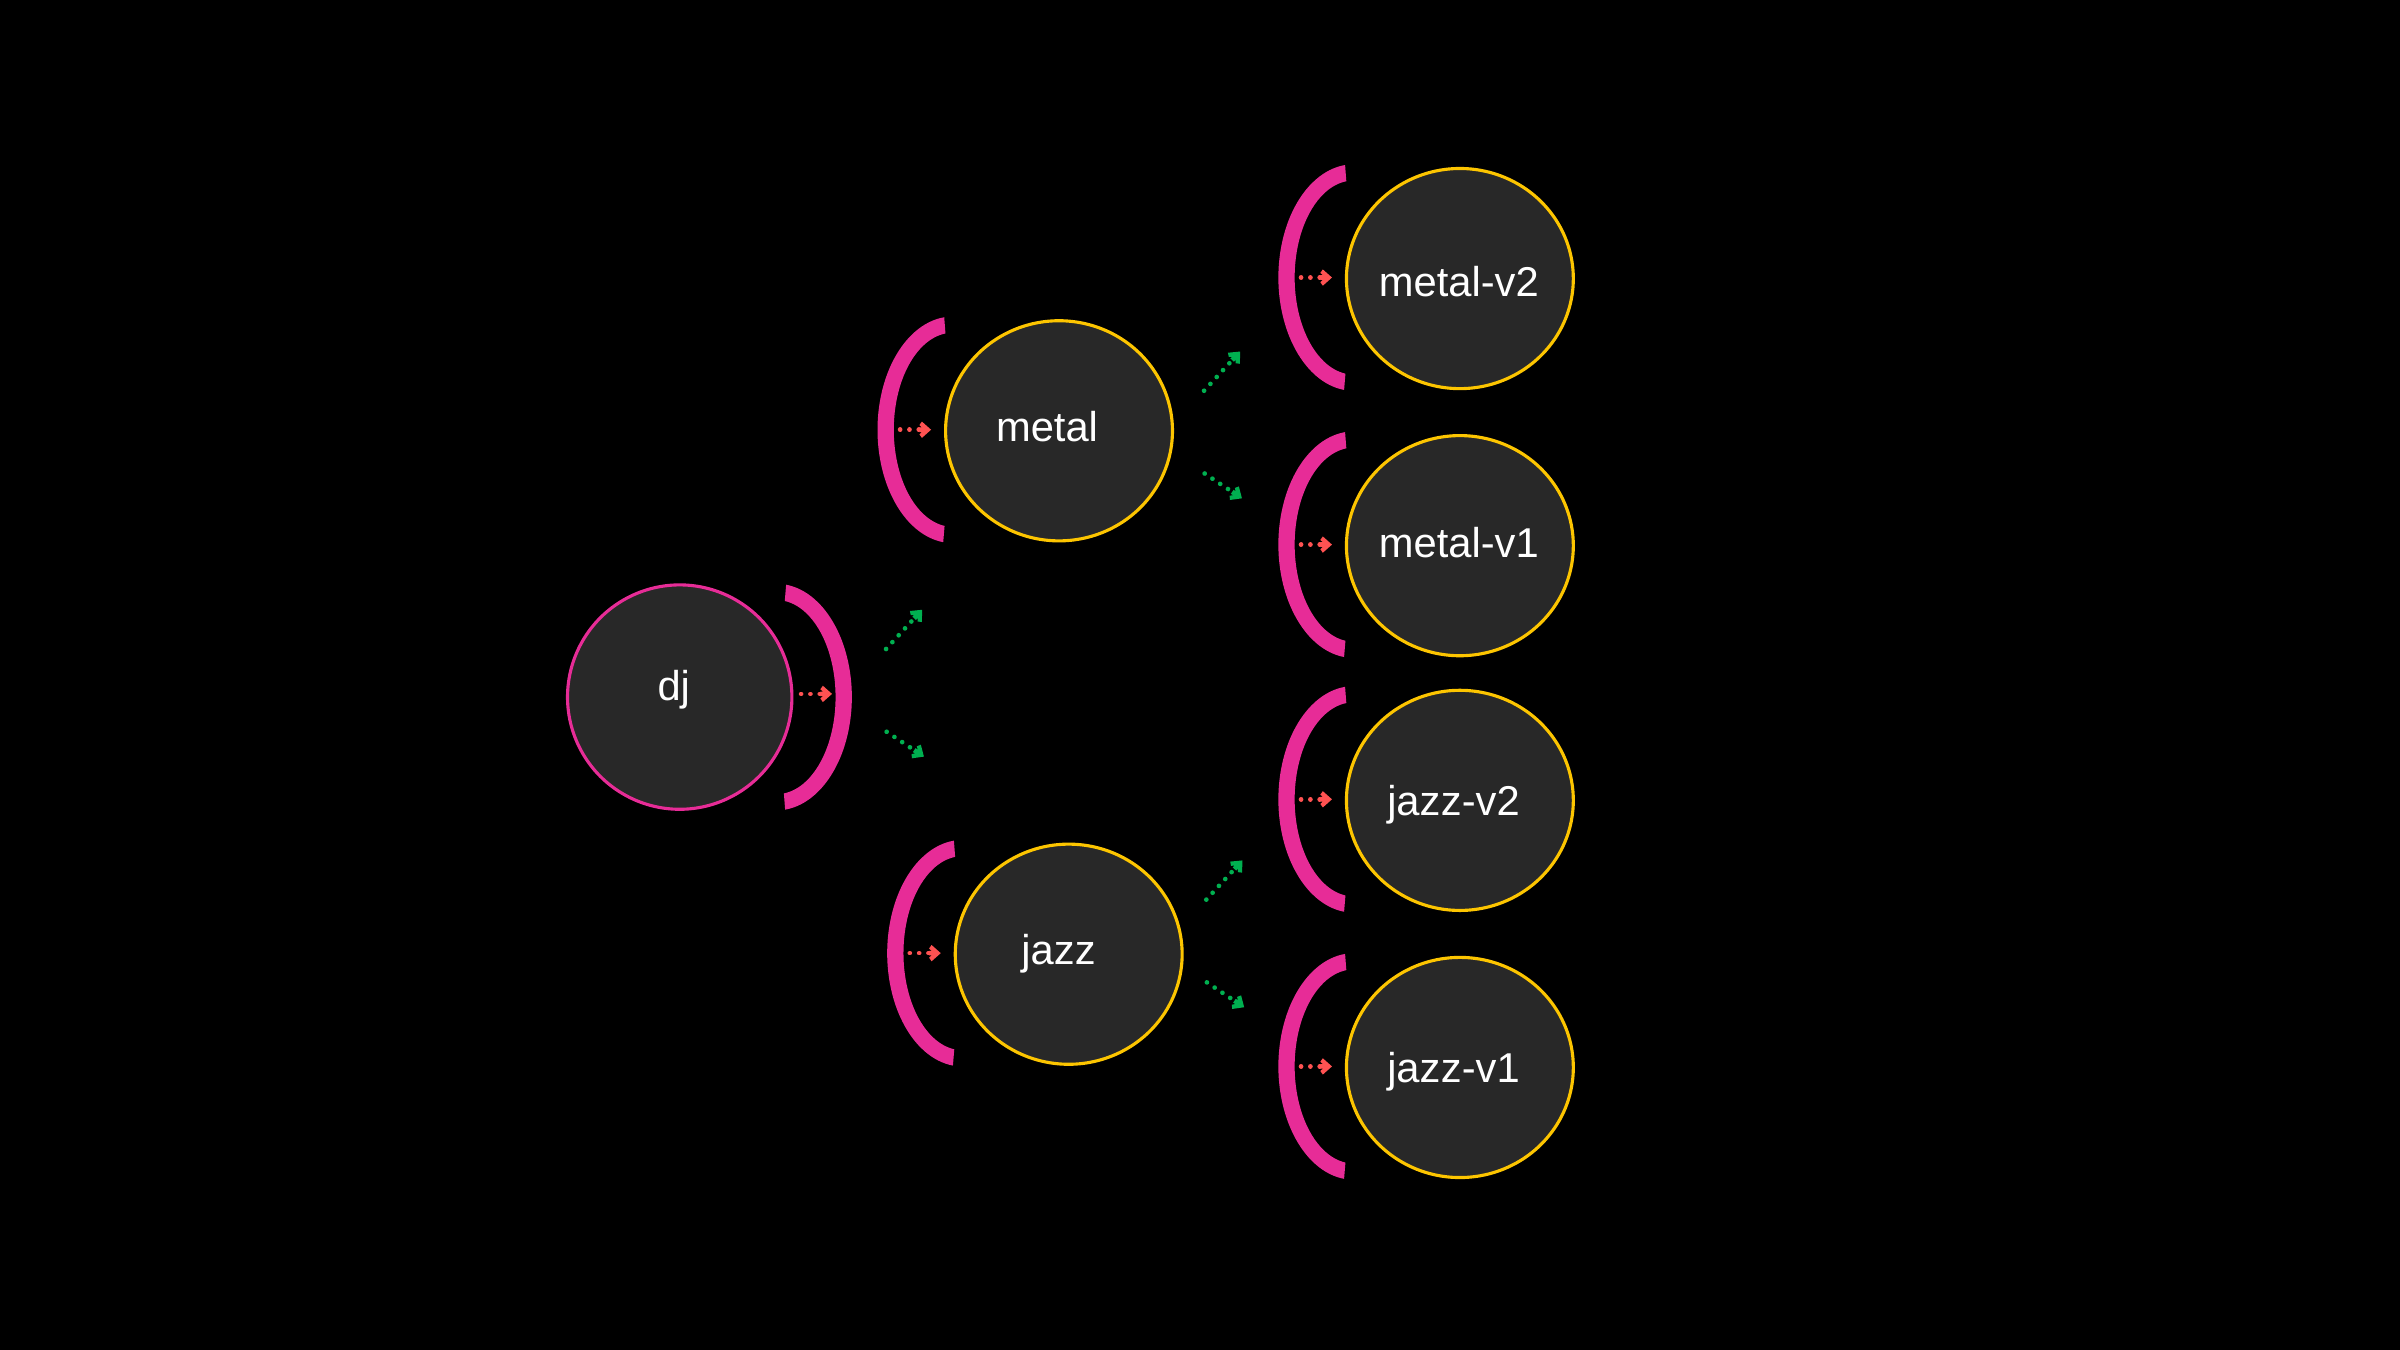

metal-v2

metal

metal-v1

dj

jazz-v2

jazz

jazz-v1